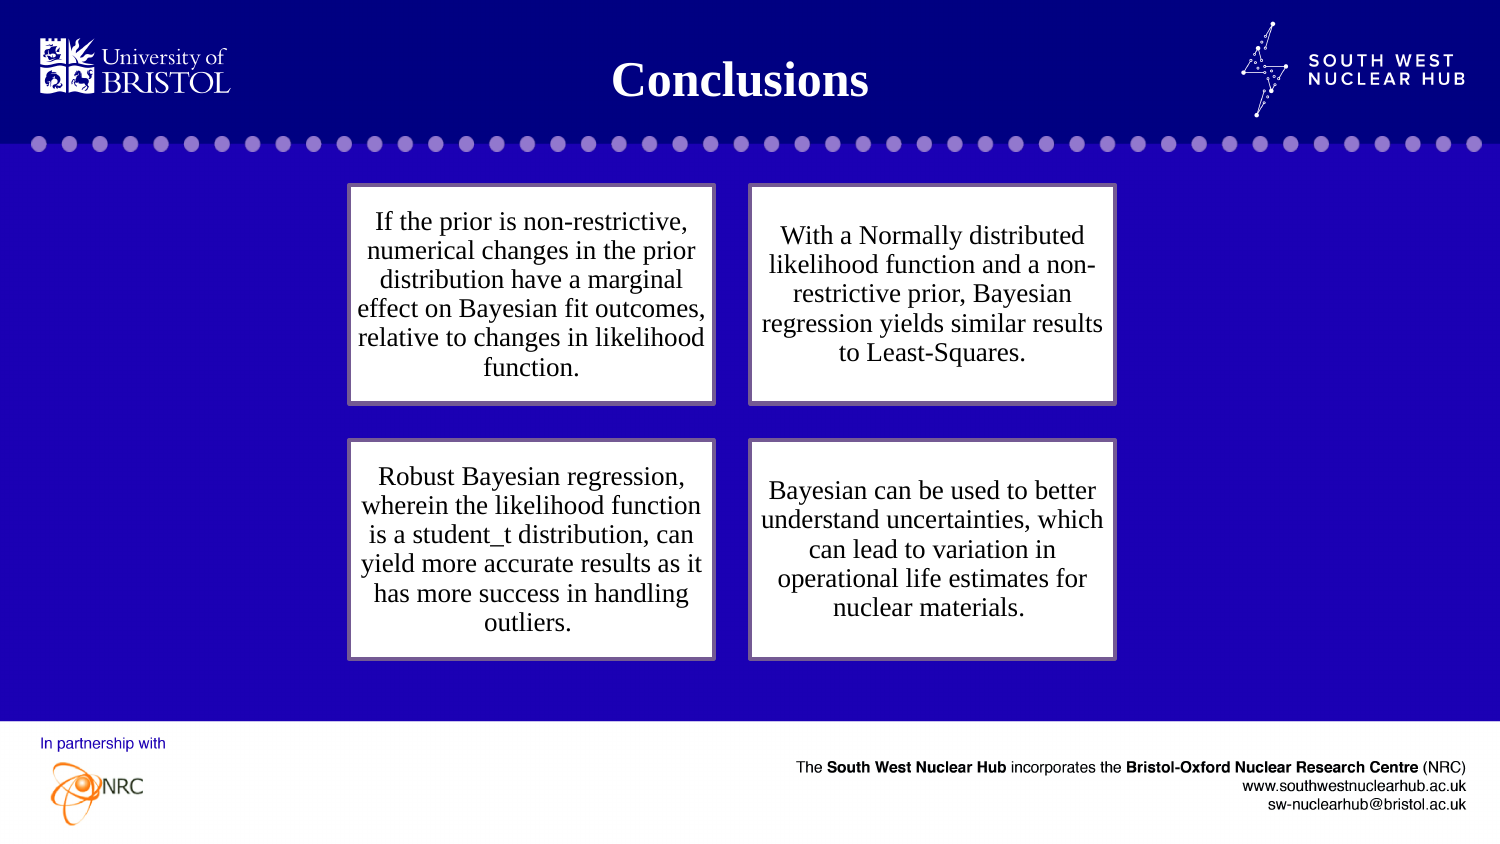

Conclusions

If the prior is non-restrictive, numerical changes in the prior distribution have a marginal effect on Bayesian fit outcomes, relative to changes in likelihood function.
With a Normally distributed likelihood function and a non-restrictive prior, Bayesian regression yields similar results to Least-Squares.
Robust Bayesian regression, wherein the likelihood function is a student_t distribution, can yield more accurate results as it has more success in handling outliers.
Bayesian can be used to better understand uncertainties, which can lead to variation in operational life estimates for nuclear materials.